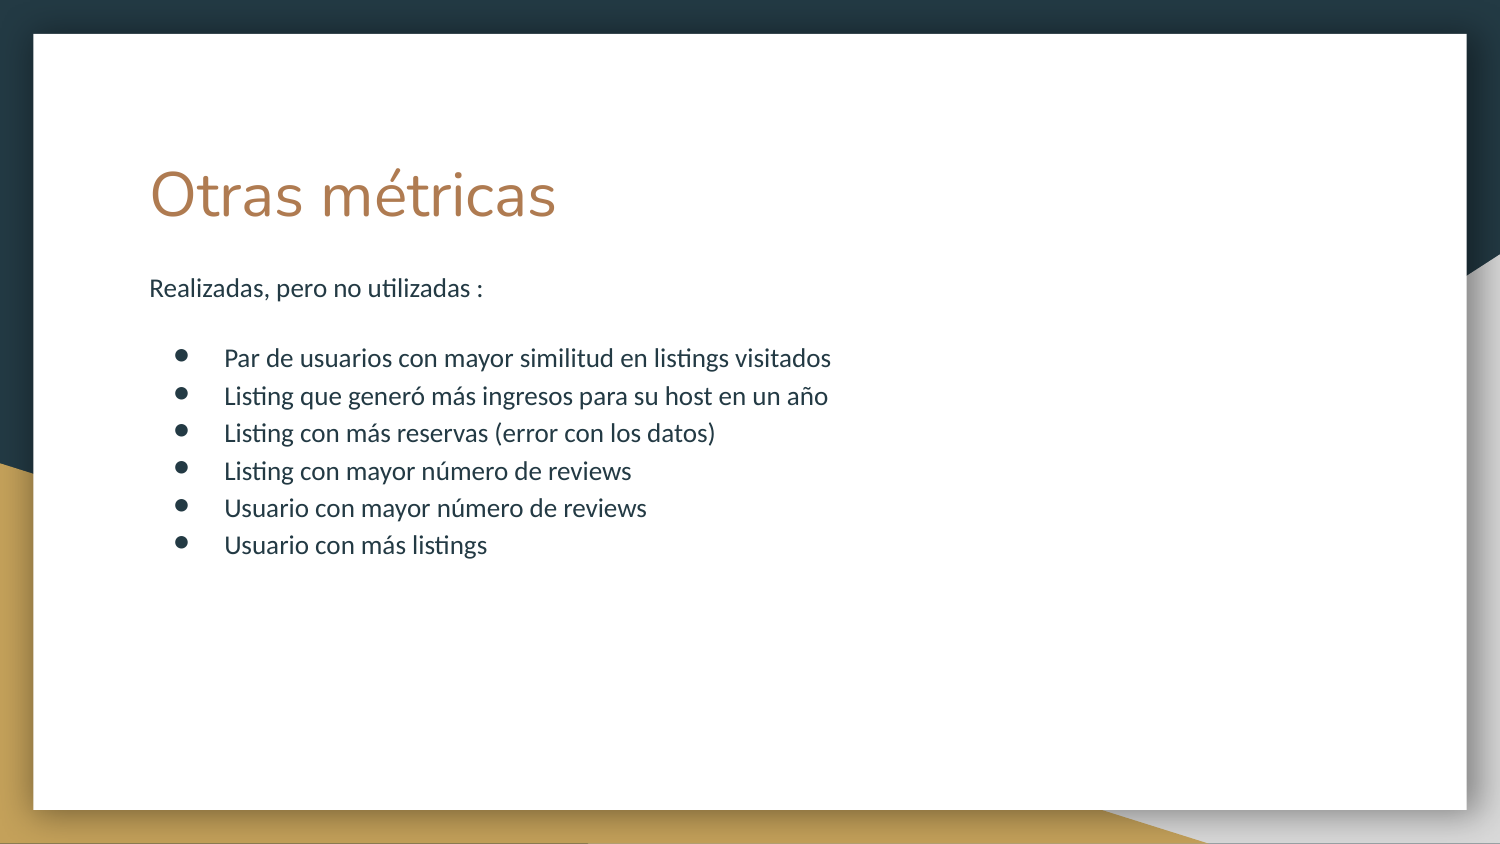

# Otras métricas
Realizadas, pero no utilizadas :
Par de usuarios con mayor similitud en listings visitados
Listing que generó más ingresos para su host en un año
Listing con más reservas (error con los datos)
Listing con mayor número de reviews
Usuario con mayor número de reviews
Usuario con más listings